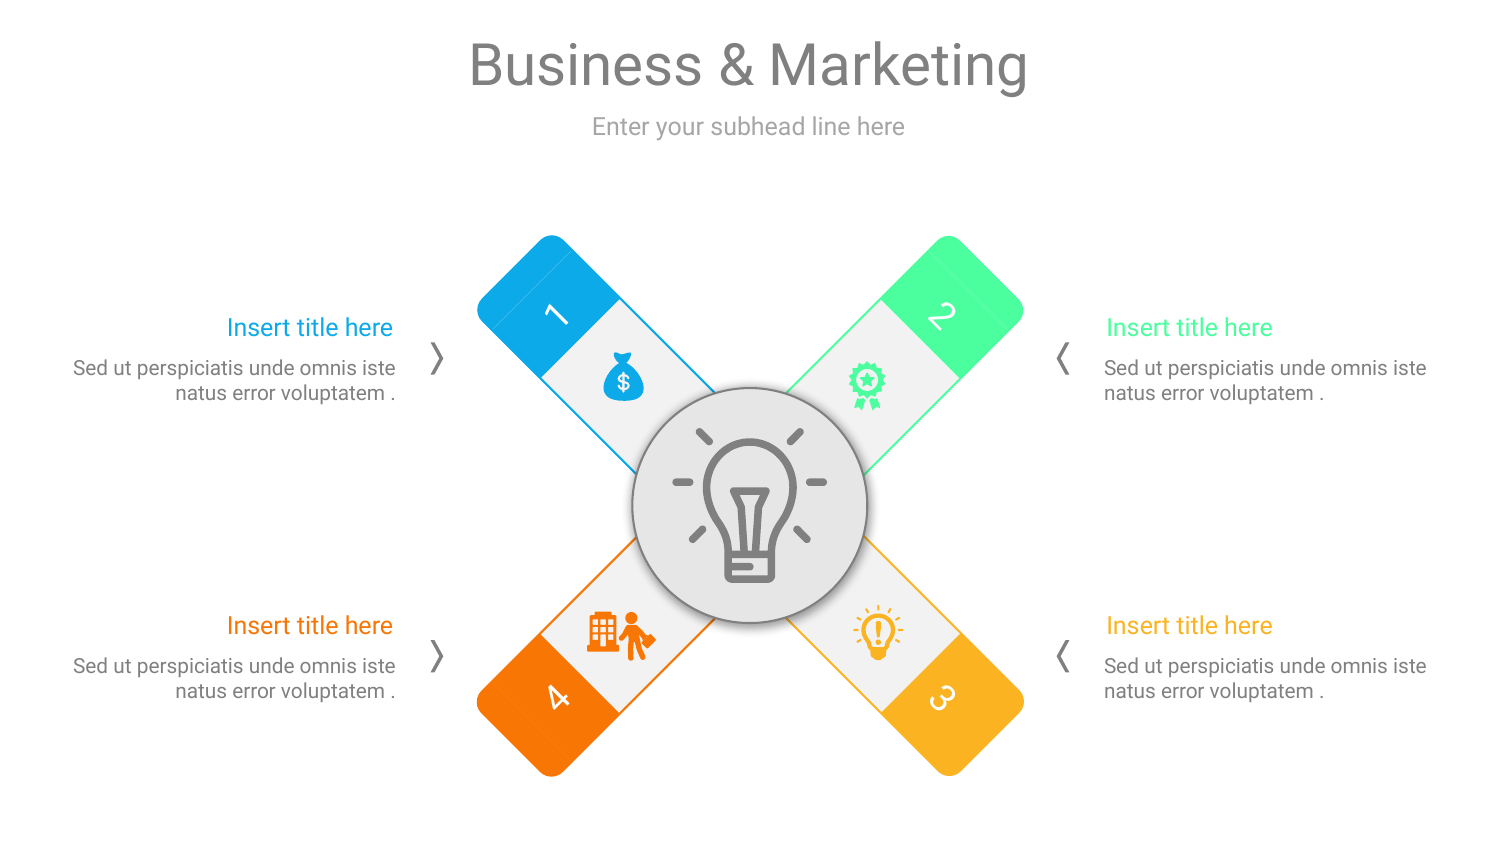

# Business & Marketing
Enter your subhead line here

1

2
Insert title here
Sed ut perspiciatis unde omnis iste natus error voluptatem .
Insert title here
Sed ut perspiciatis unde omnis iste natus error voluptatem .

3

4

Insert title here
Sed ut perspiciatis unde omnis iste natus error voluptatem .
Insert title here
Sed ut perspiciatis unde omnis iste natus error voluptatem .